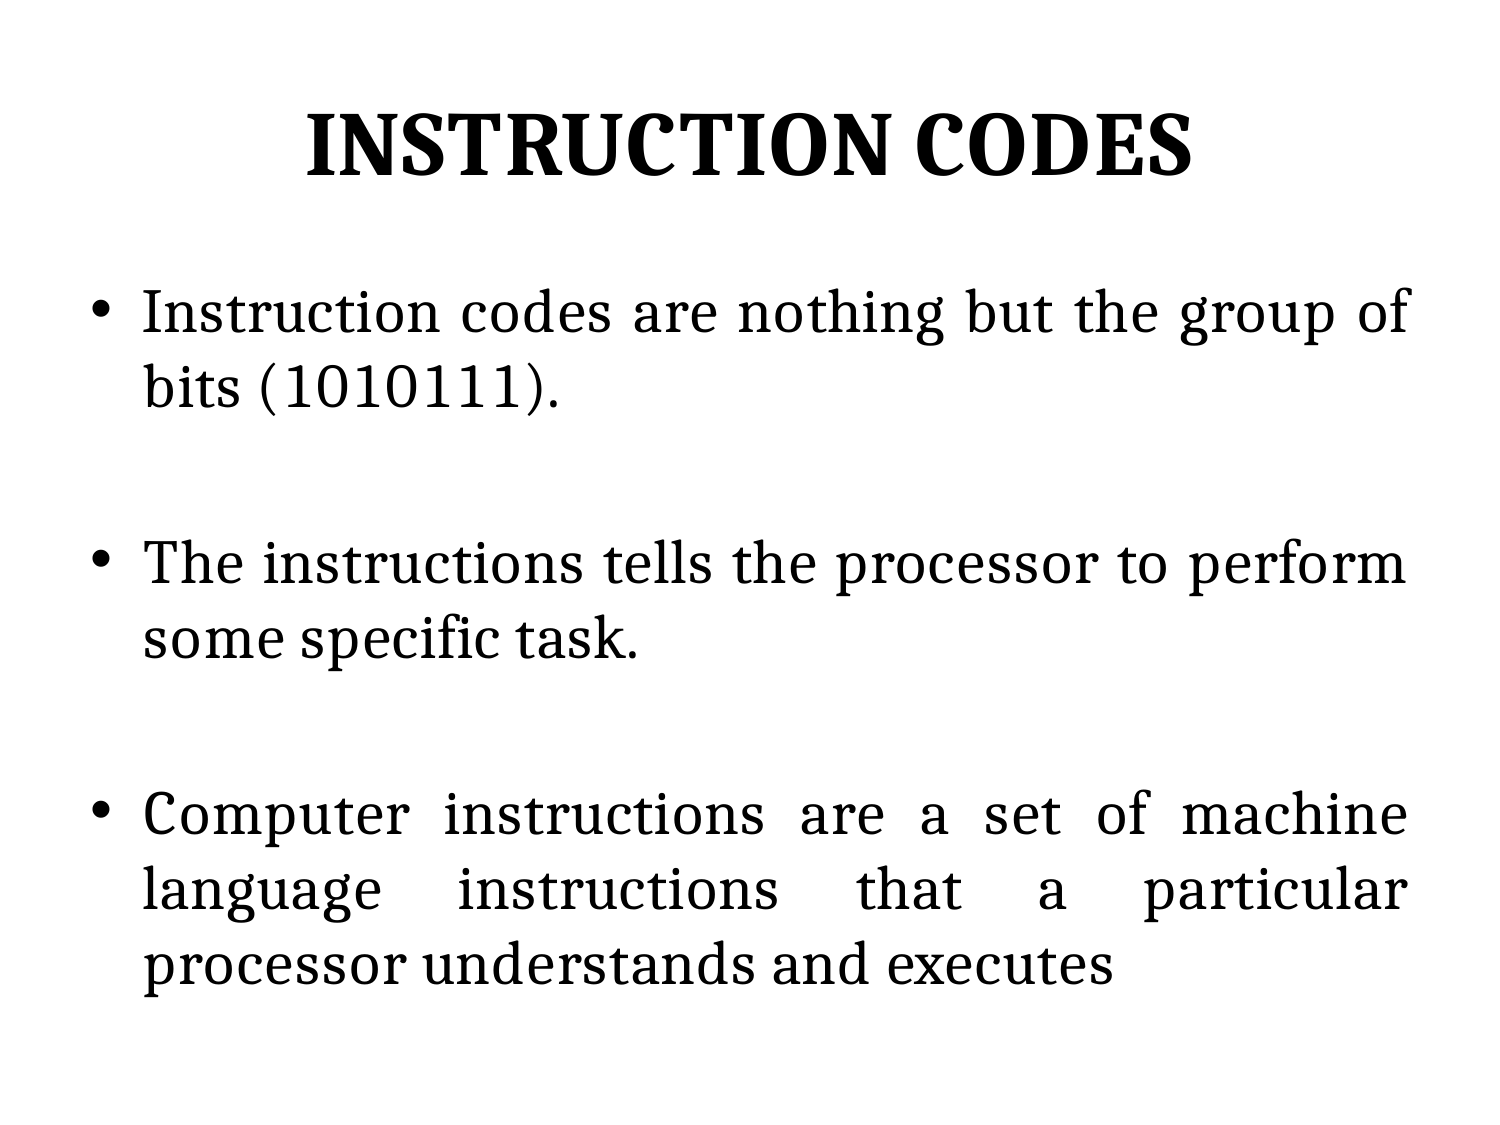

# INSTRUCTION CODES
Instruction codes are nothing but the group of bits (1010111).

The instructions tells the processor to perform some specific task.

Computer instructions are a set of machine language instructions that a particular processor understands and executes